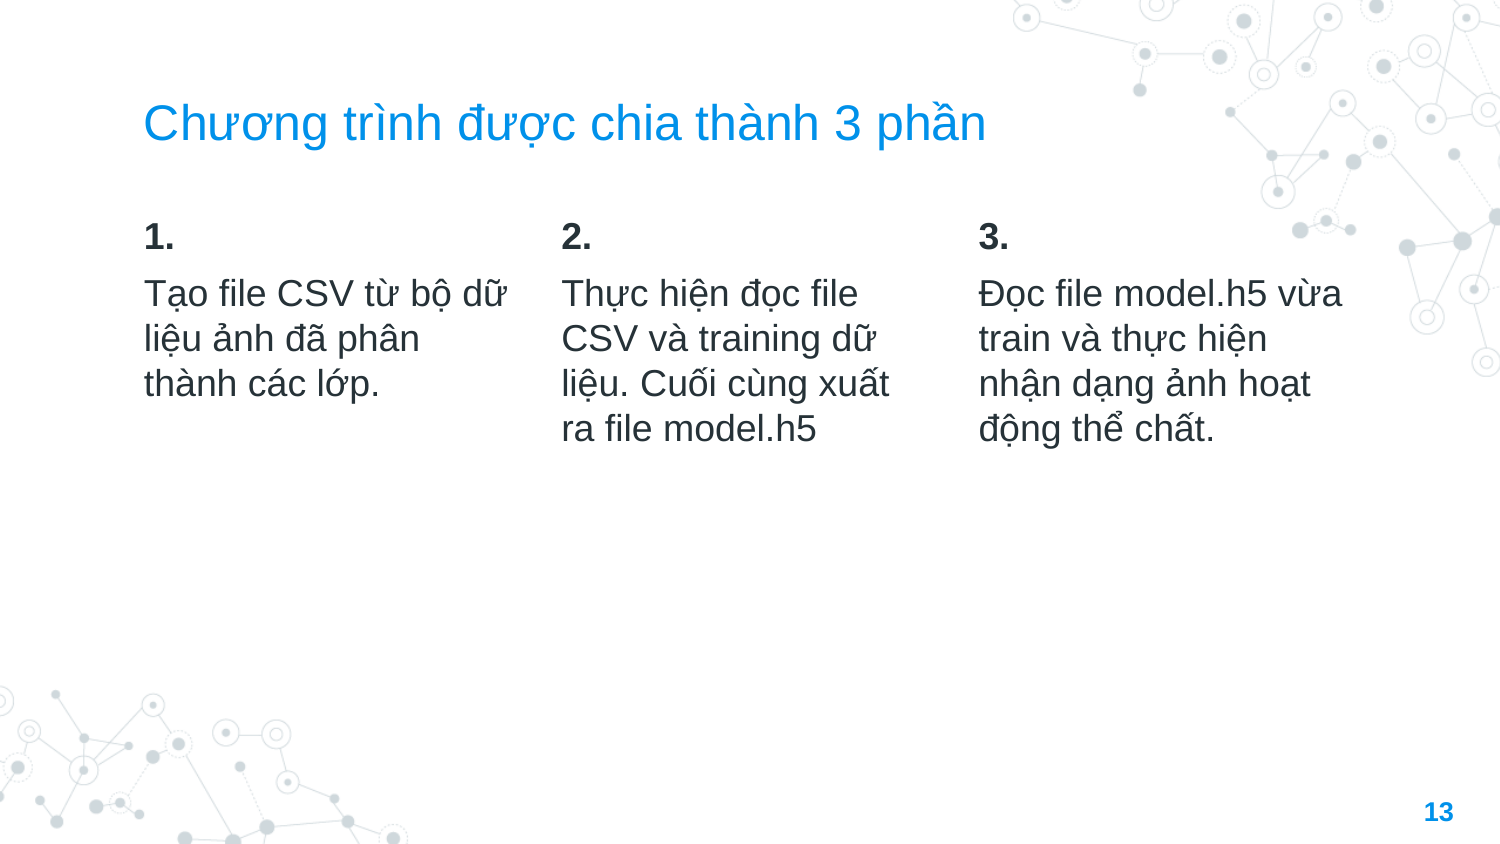

# Chương trình được chia thành 3 phần
1.
Tạo file CSV từ bộ dữ liệu ảnh đã phân thành các lớp.
2.
Thực hiện đọc file CSV và training dữ liệu. Cuối cùng xuất ra file model.h5
3.
Đọc file model.h5 vừa train và thực hiện nhận dạng ảnh hoạt động thể chất.

13